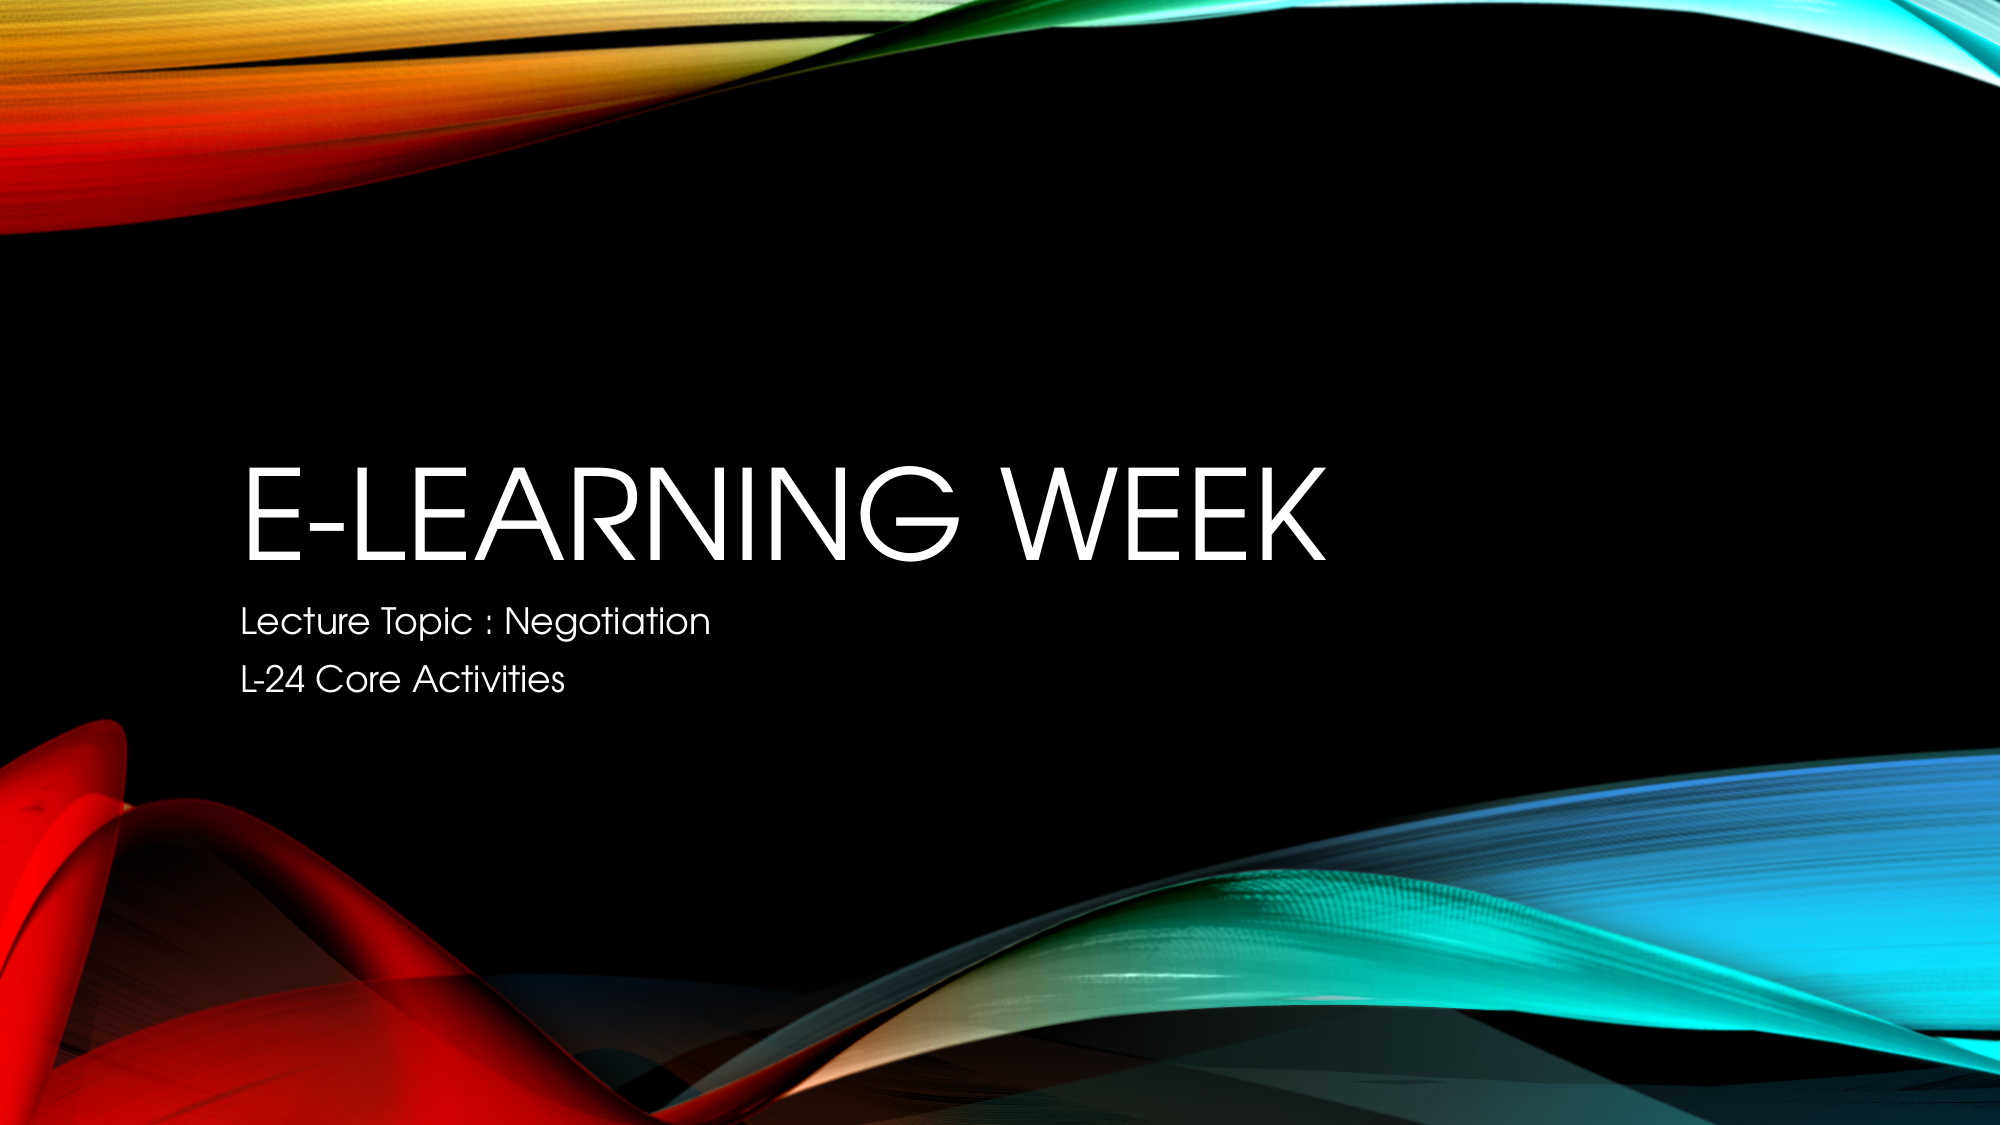

# E-learning week
Lecture Topic : Negotiation
L-24 Core Activities